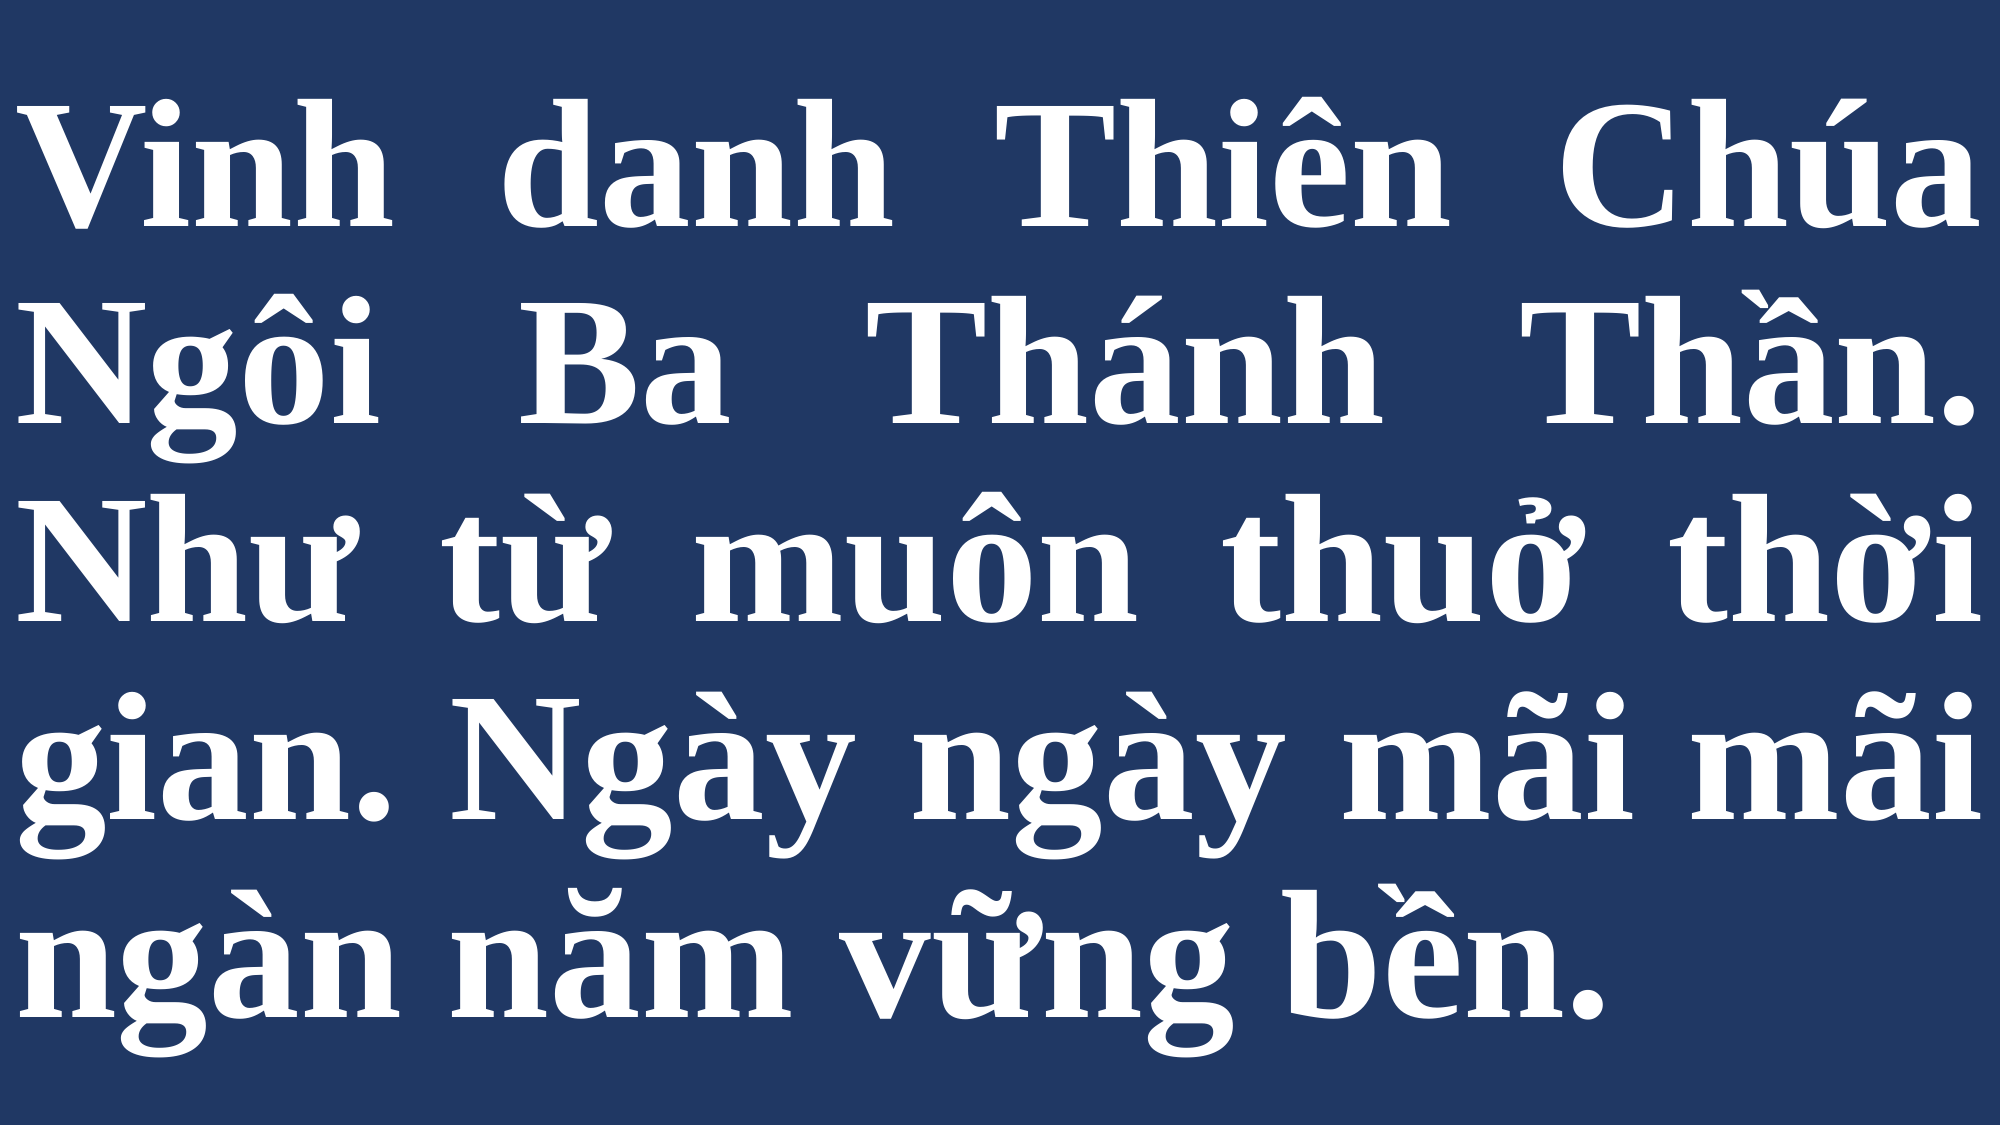

# Vinh danh Thiên Chúa Ngôi Ba Thánh Thần. Như từ muôn thuở thời gian. Ngày ngày mãi mãi ngàn năm vững bền.